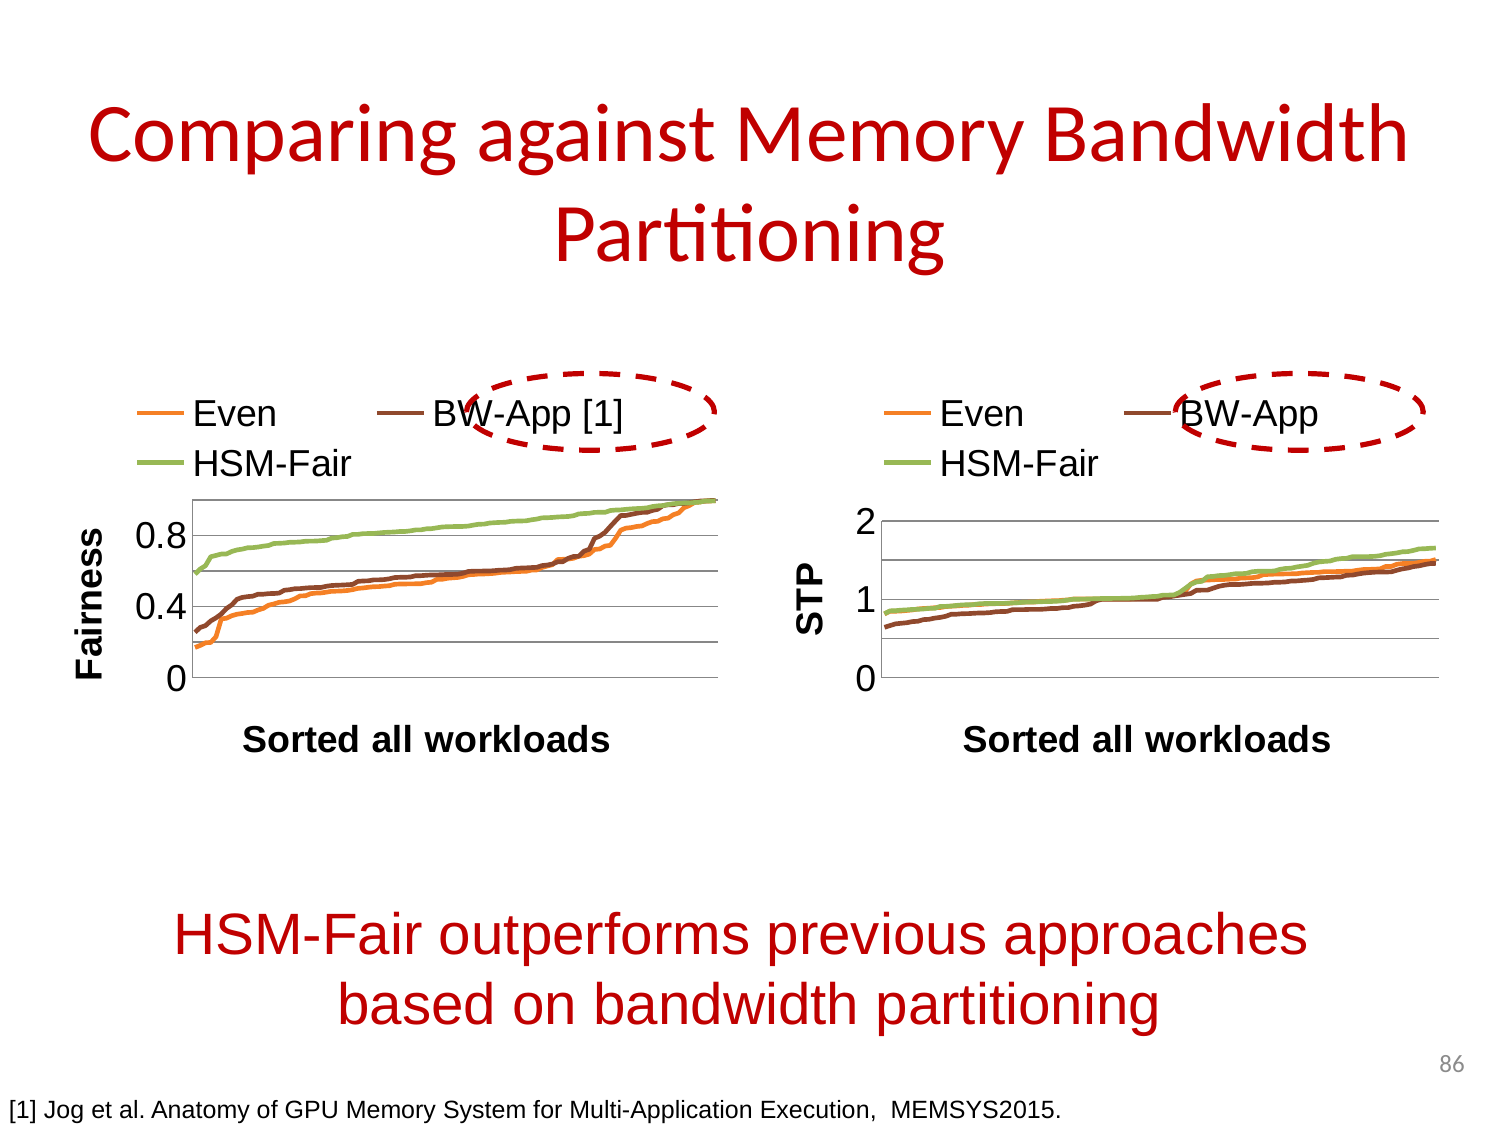

# Comparing against Memory Bandwidth Partitioning

### Chart

| Category | Even | BW-App [1] | HSM-Fair |
|---|---|---|---|

### Chart

| Category | Even | BW-App | HSM-Fair |
|---|---|---|---|
HSM-Fair outperforms previous approaches
based on bandwidth partitioning
86
[1] Jog et al. Anatomy of GPU Memory System for Multi-Application Execution,  MEMSYS2015.